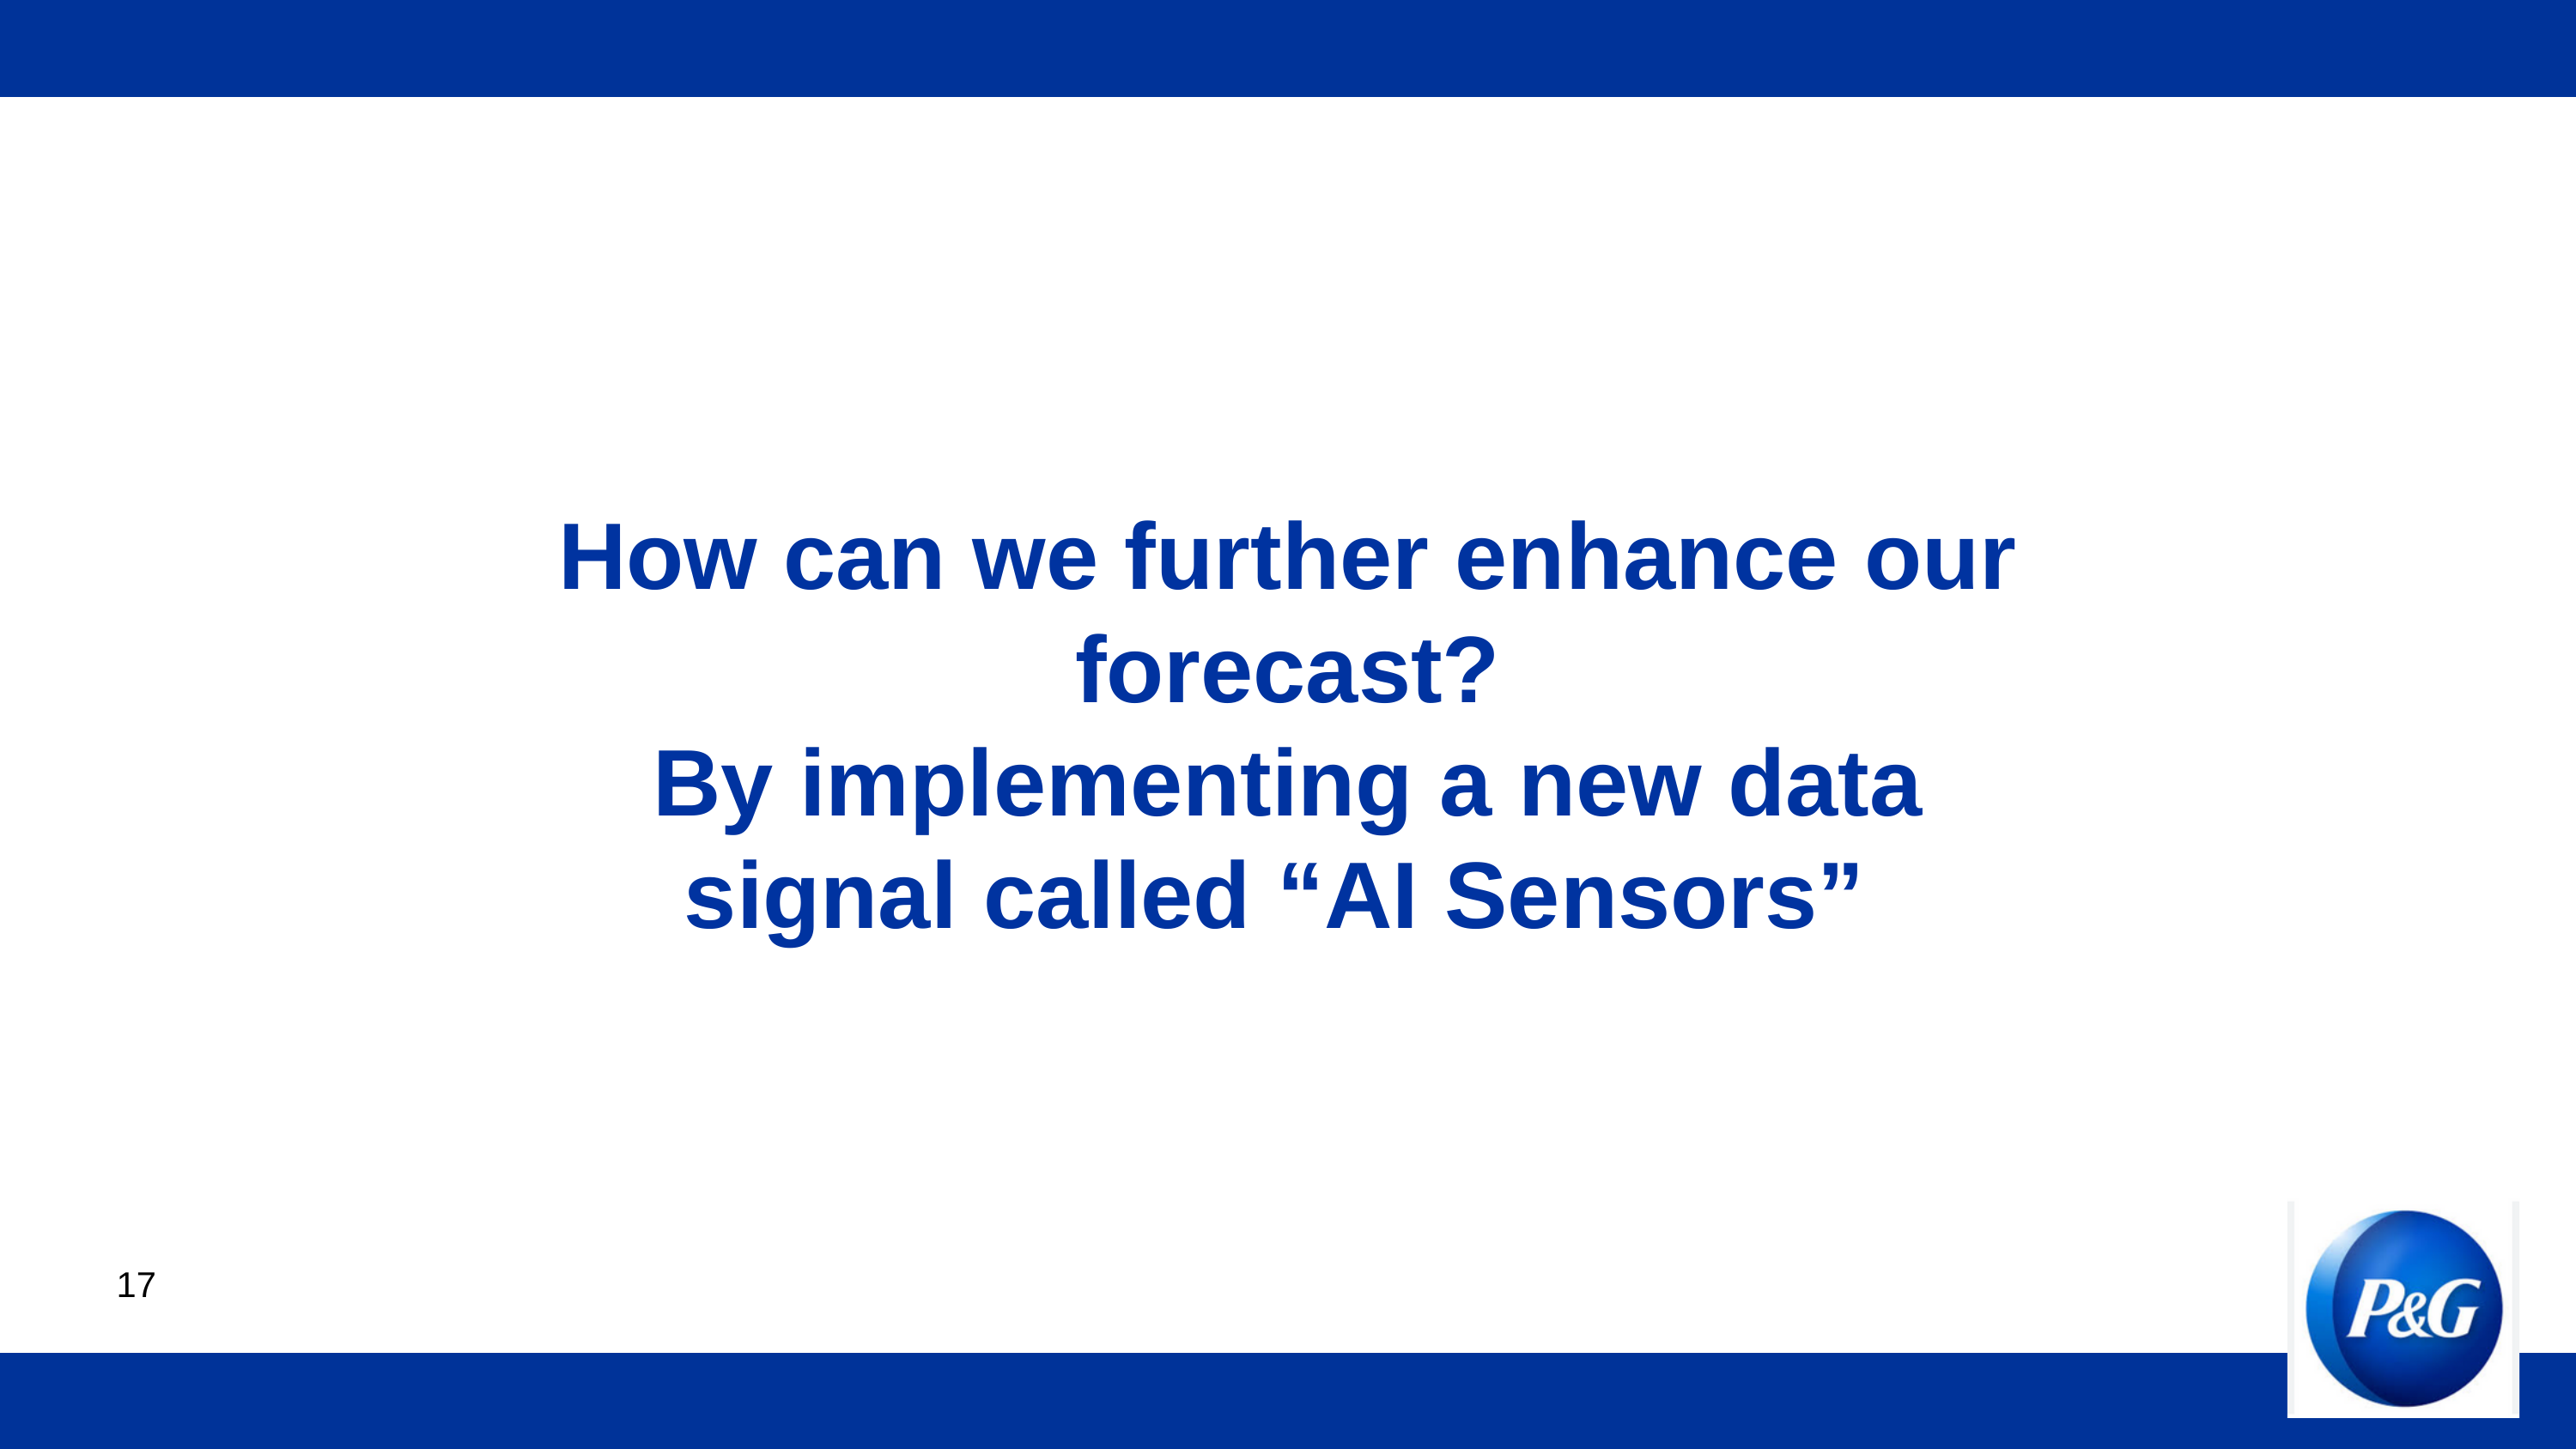

How can we further enhance our forecast?
By implementing a new data signal called “AI Sensors”

17